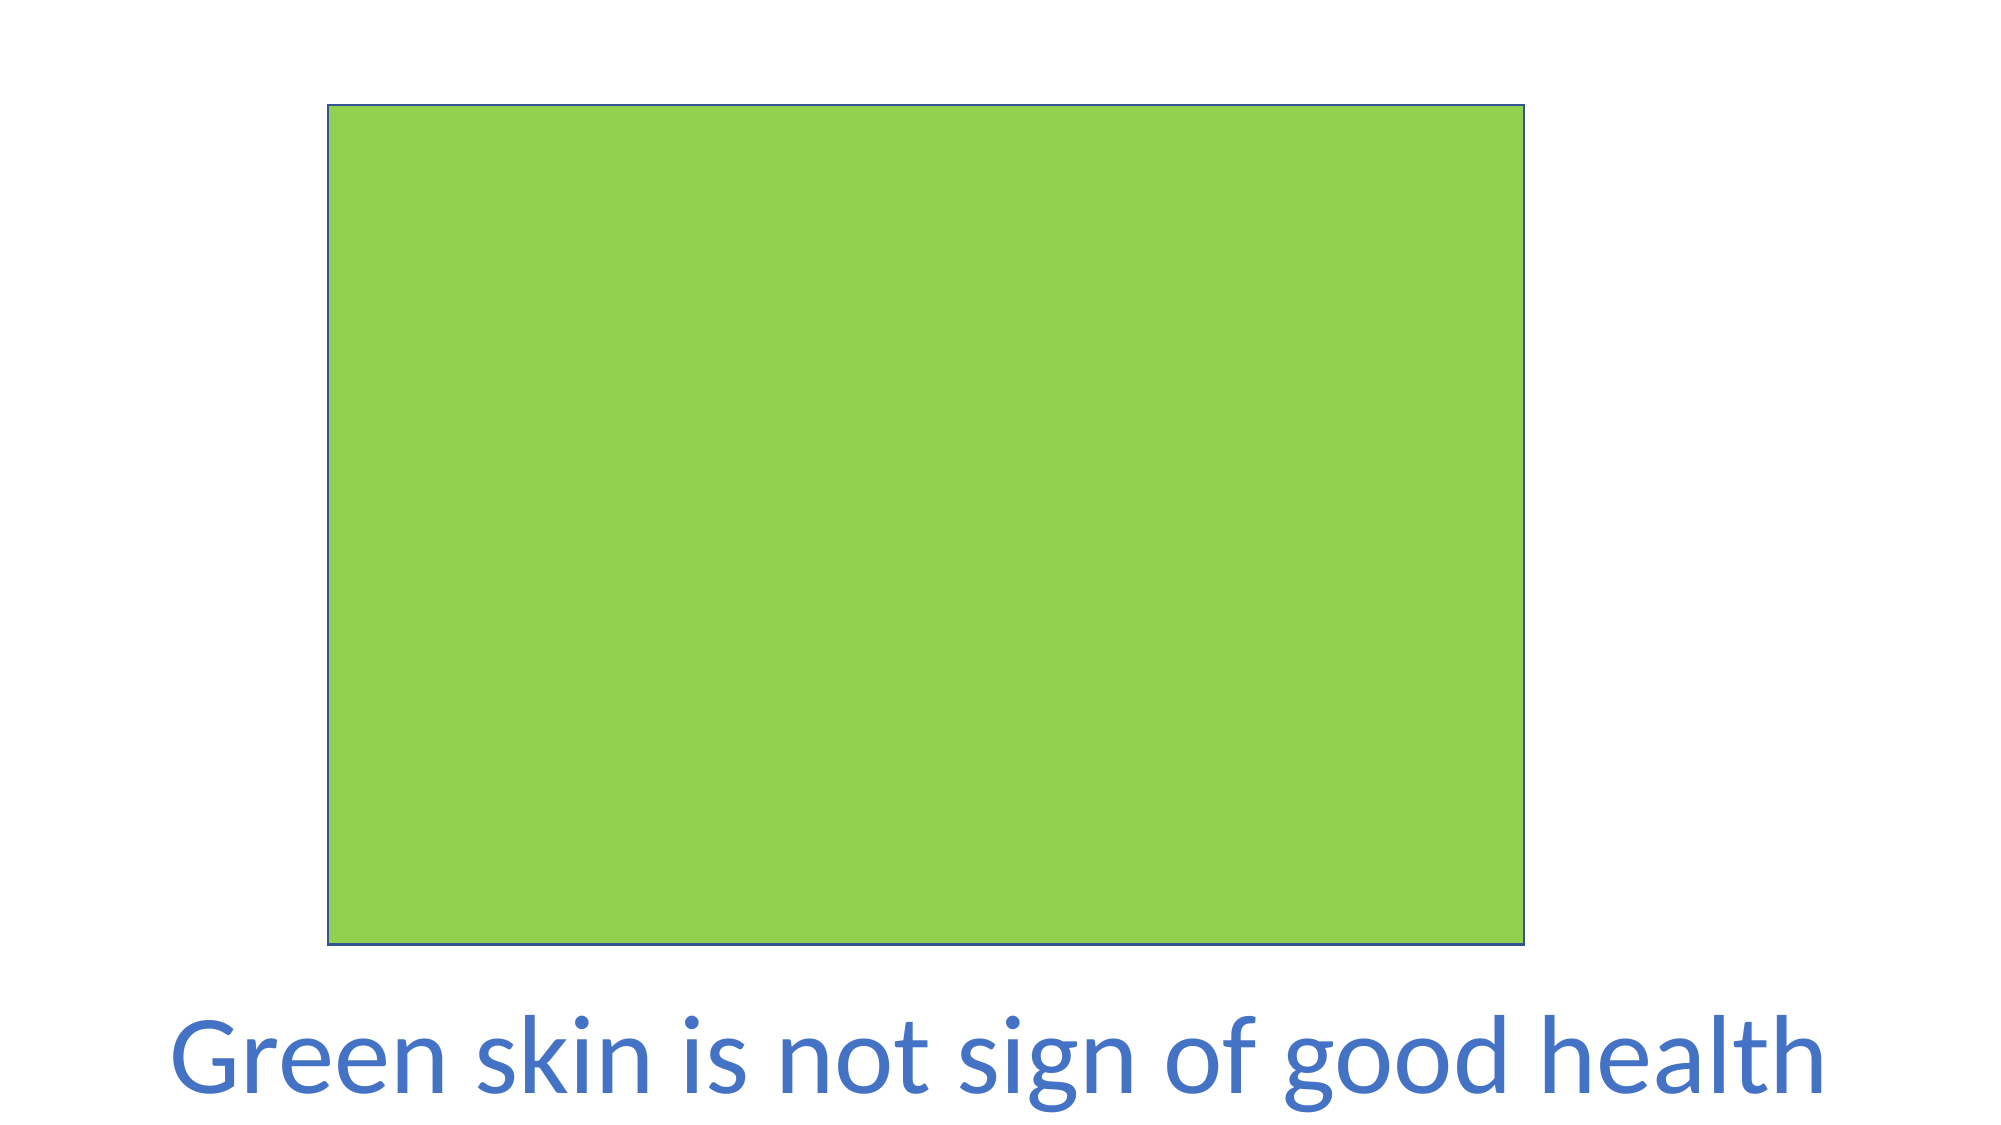

Green skin is not sign of good health